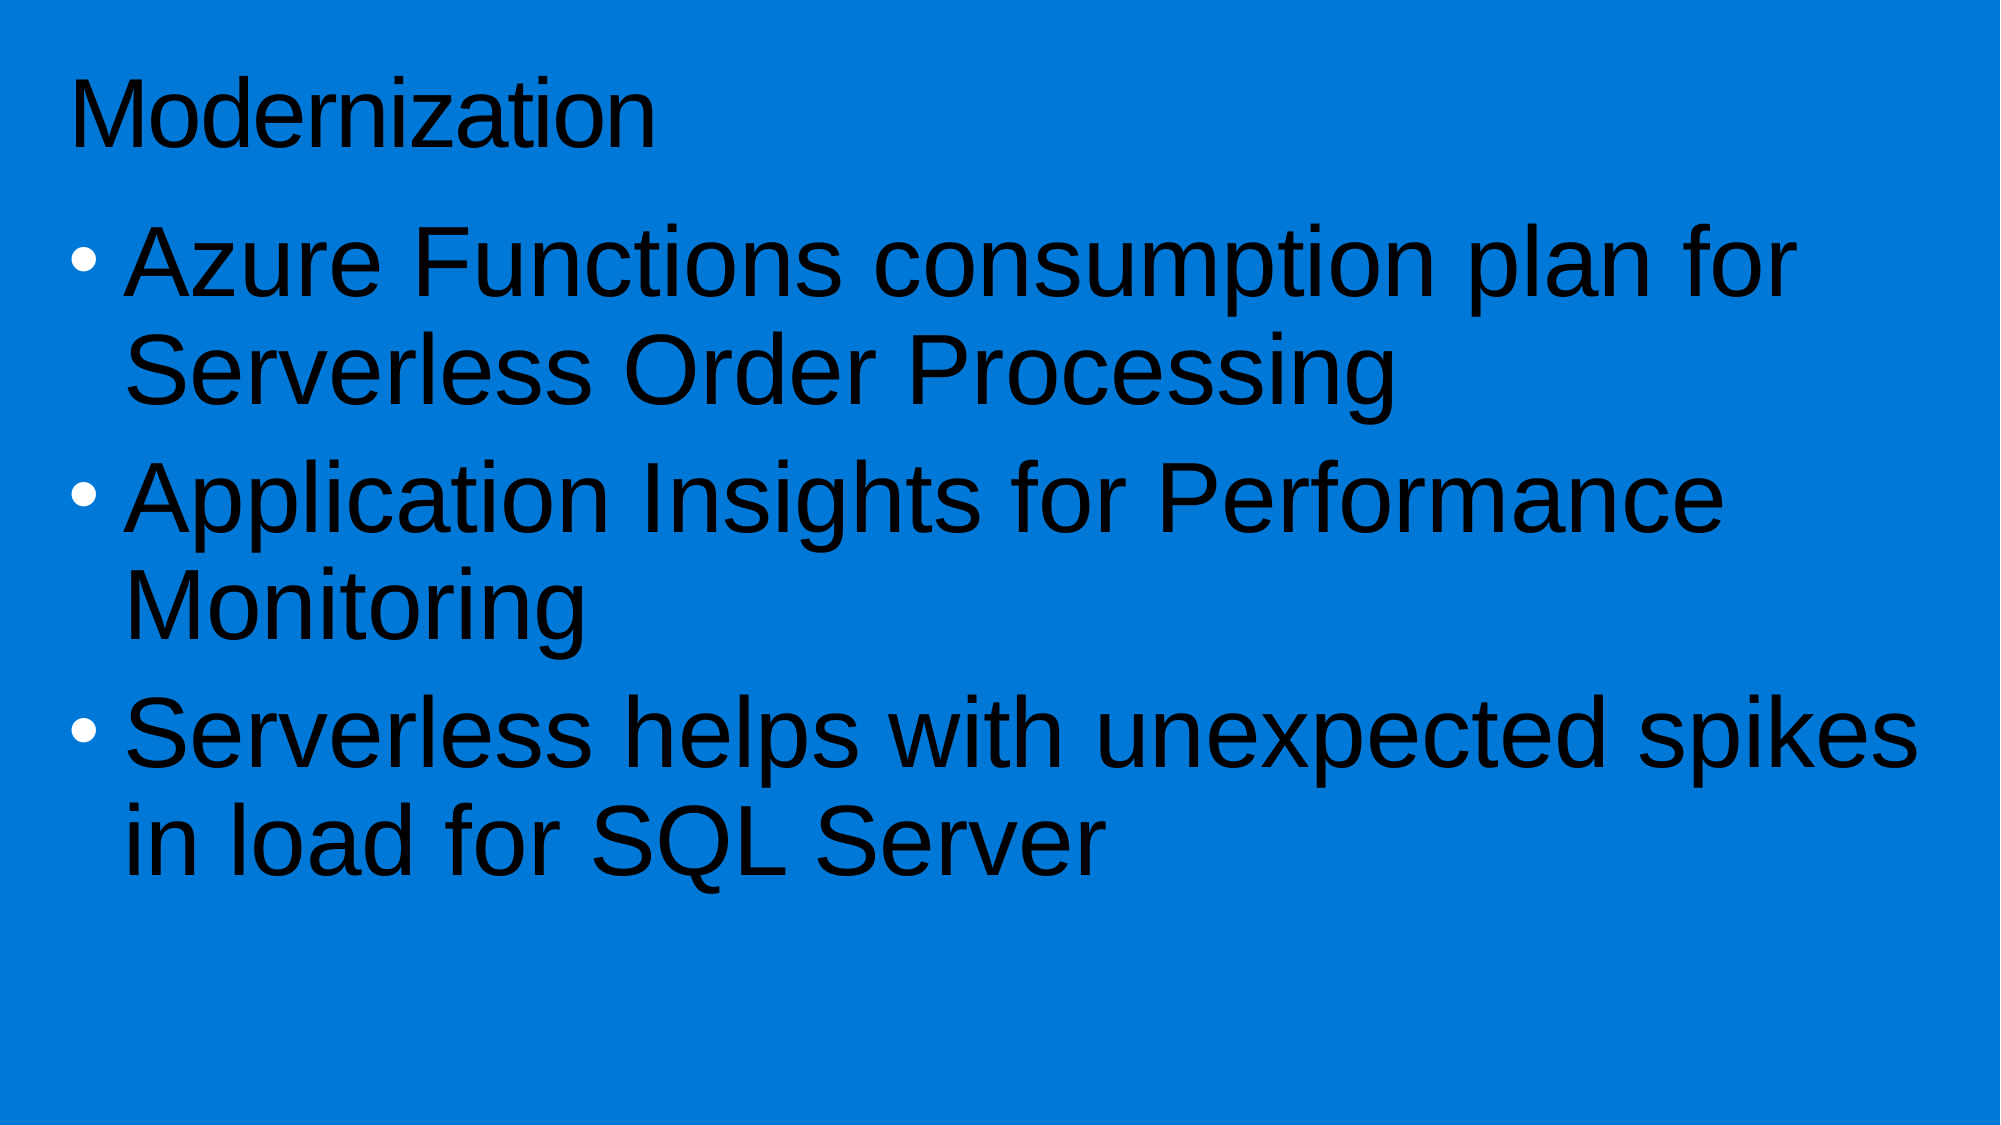

# Modernization
Azure Functions consumption plan for Serverless Order Processing
Application Insights for Performance Monitoring
Serverless helps with unexpected spikes in load for SQL Server